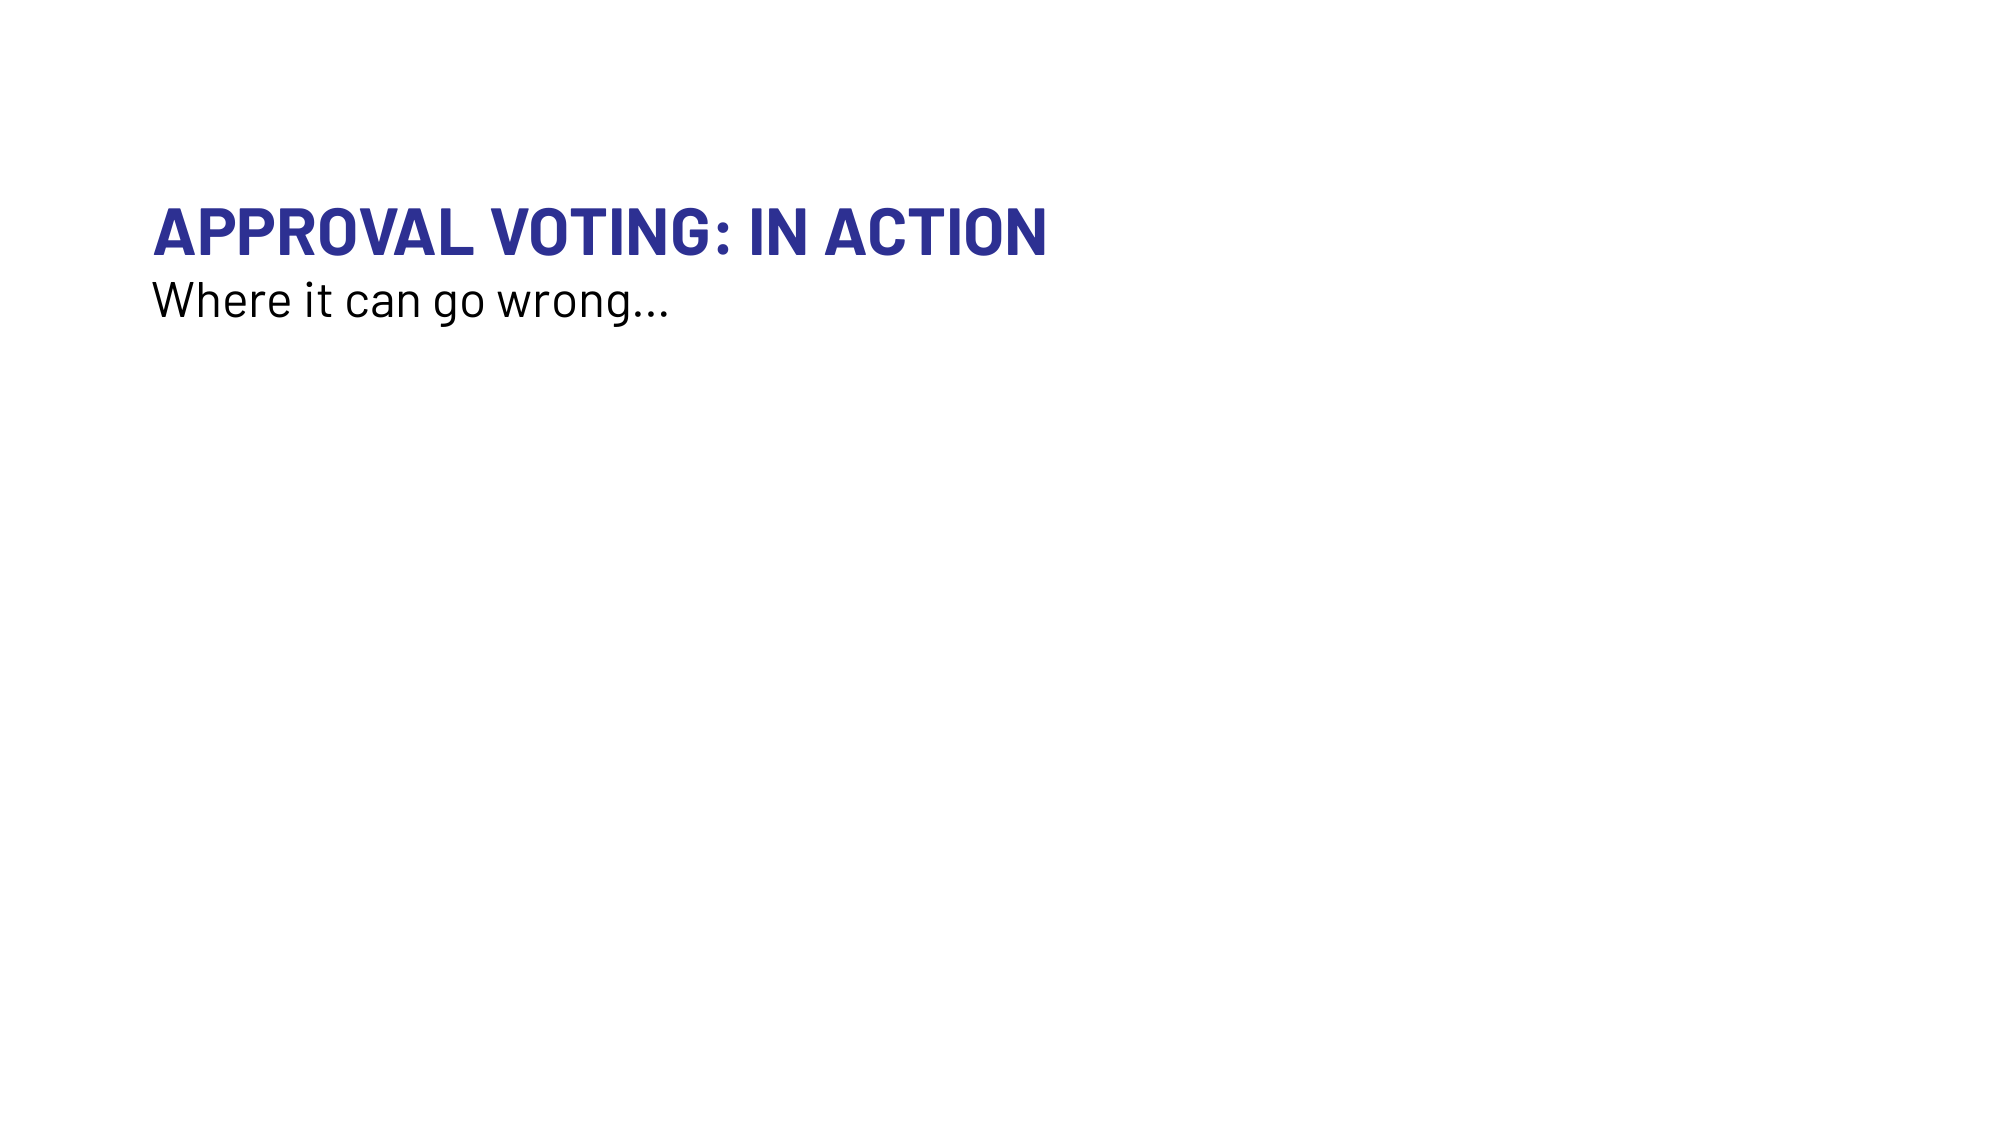

# APPROVAL VOTING: IN ACTION
Where it can go wrong…